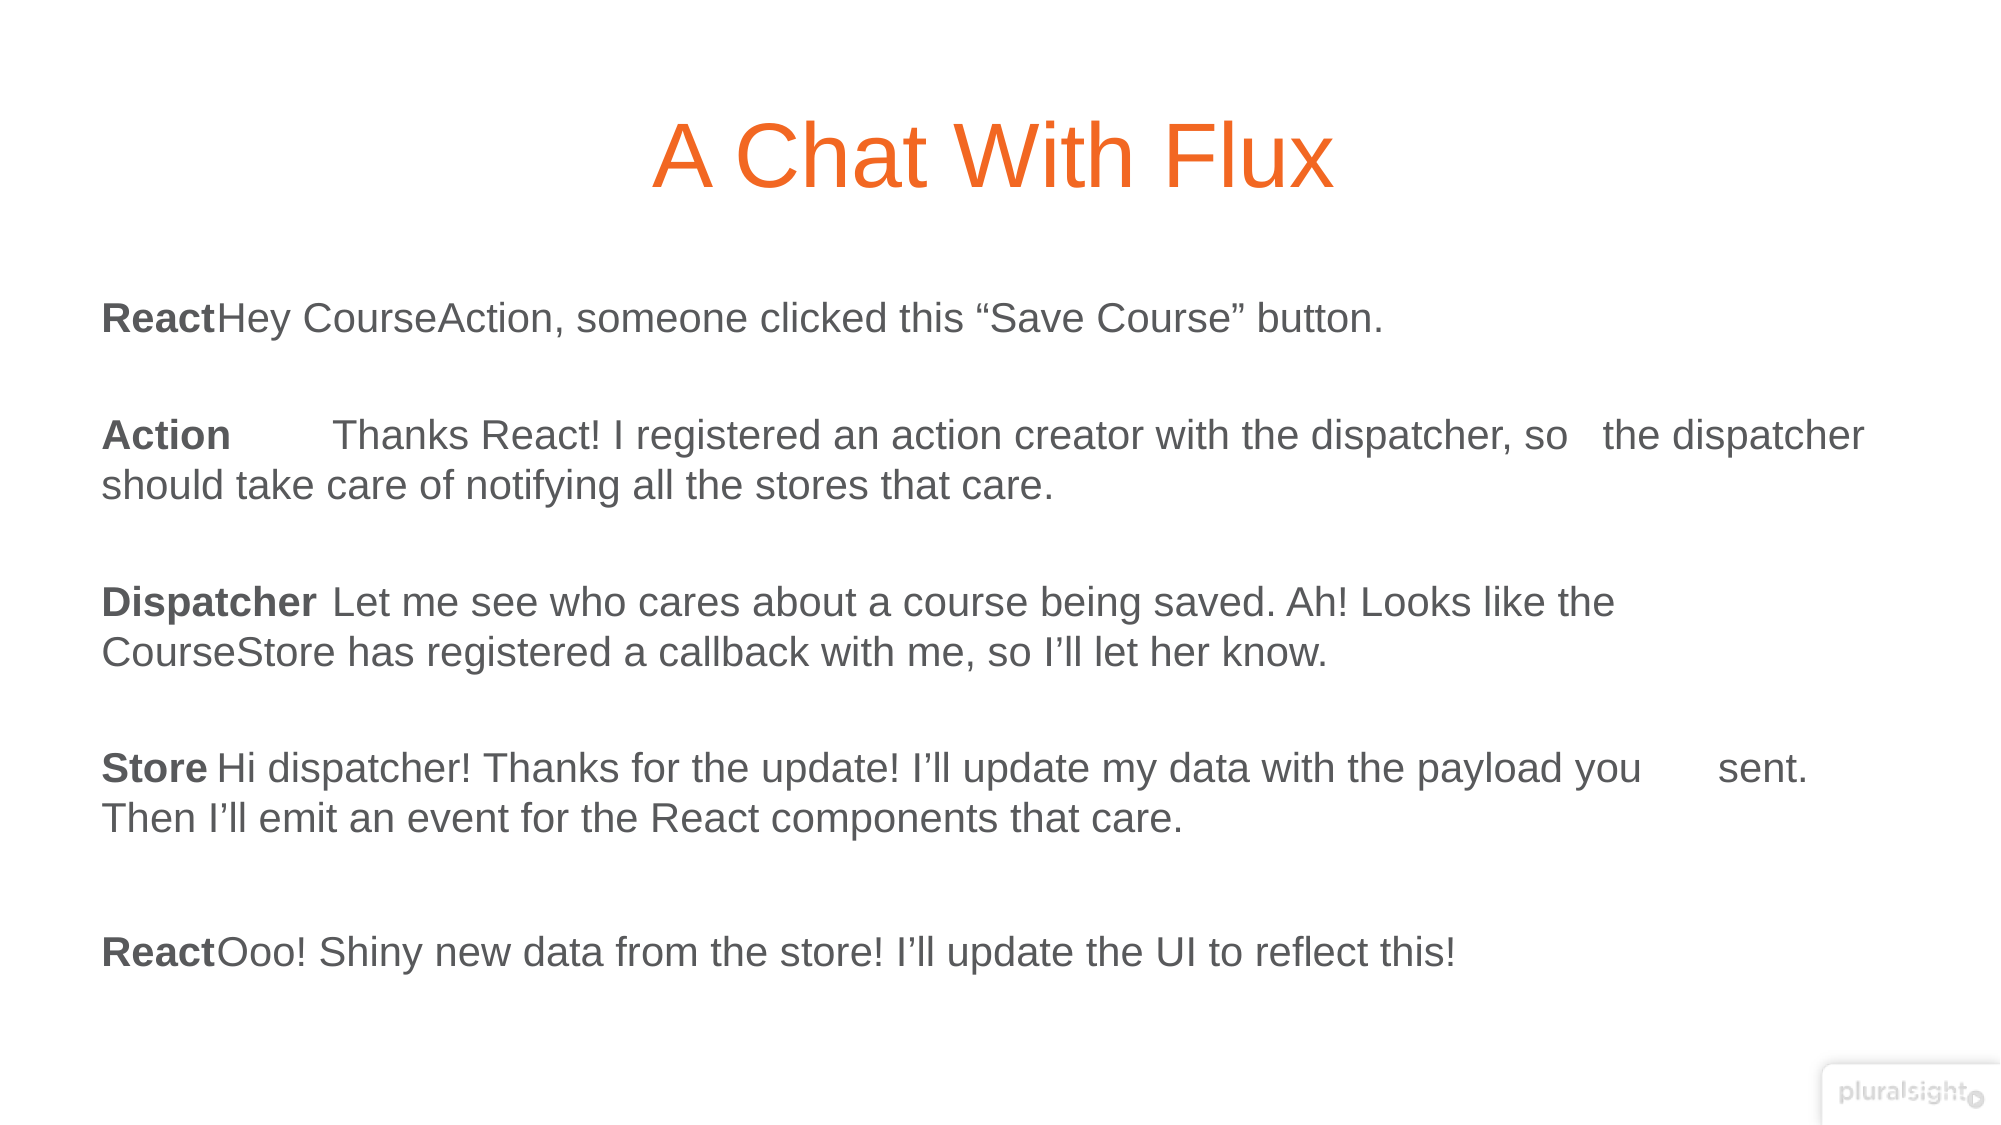

# A Chat With Flux
React		Hey CourseAction, someone clicked this “Save Course” button.
Action		Thanks React! I registered an action creator with the dispatcher, so 					the dispatcher should take care of notifying all the stores that care.
Dispatcher	Let me see who cares about a course being saved. Ah! Looks like the 					CourseStore has registered a callback with me, so I’ll let her know.
Store		Hi dispatcher! Thanks for the update! I’ll update my data with the payload you 			sent. Then I’ll emit an event for the React components that care.

React		Ooo! Shiny new data from the store! I’ll update the UI to reflect this!